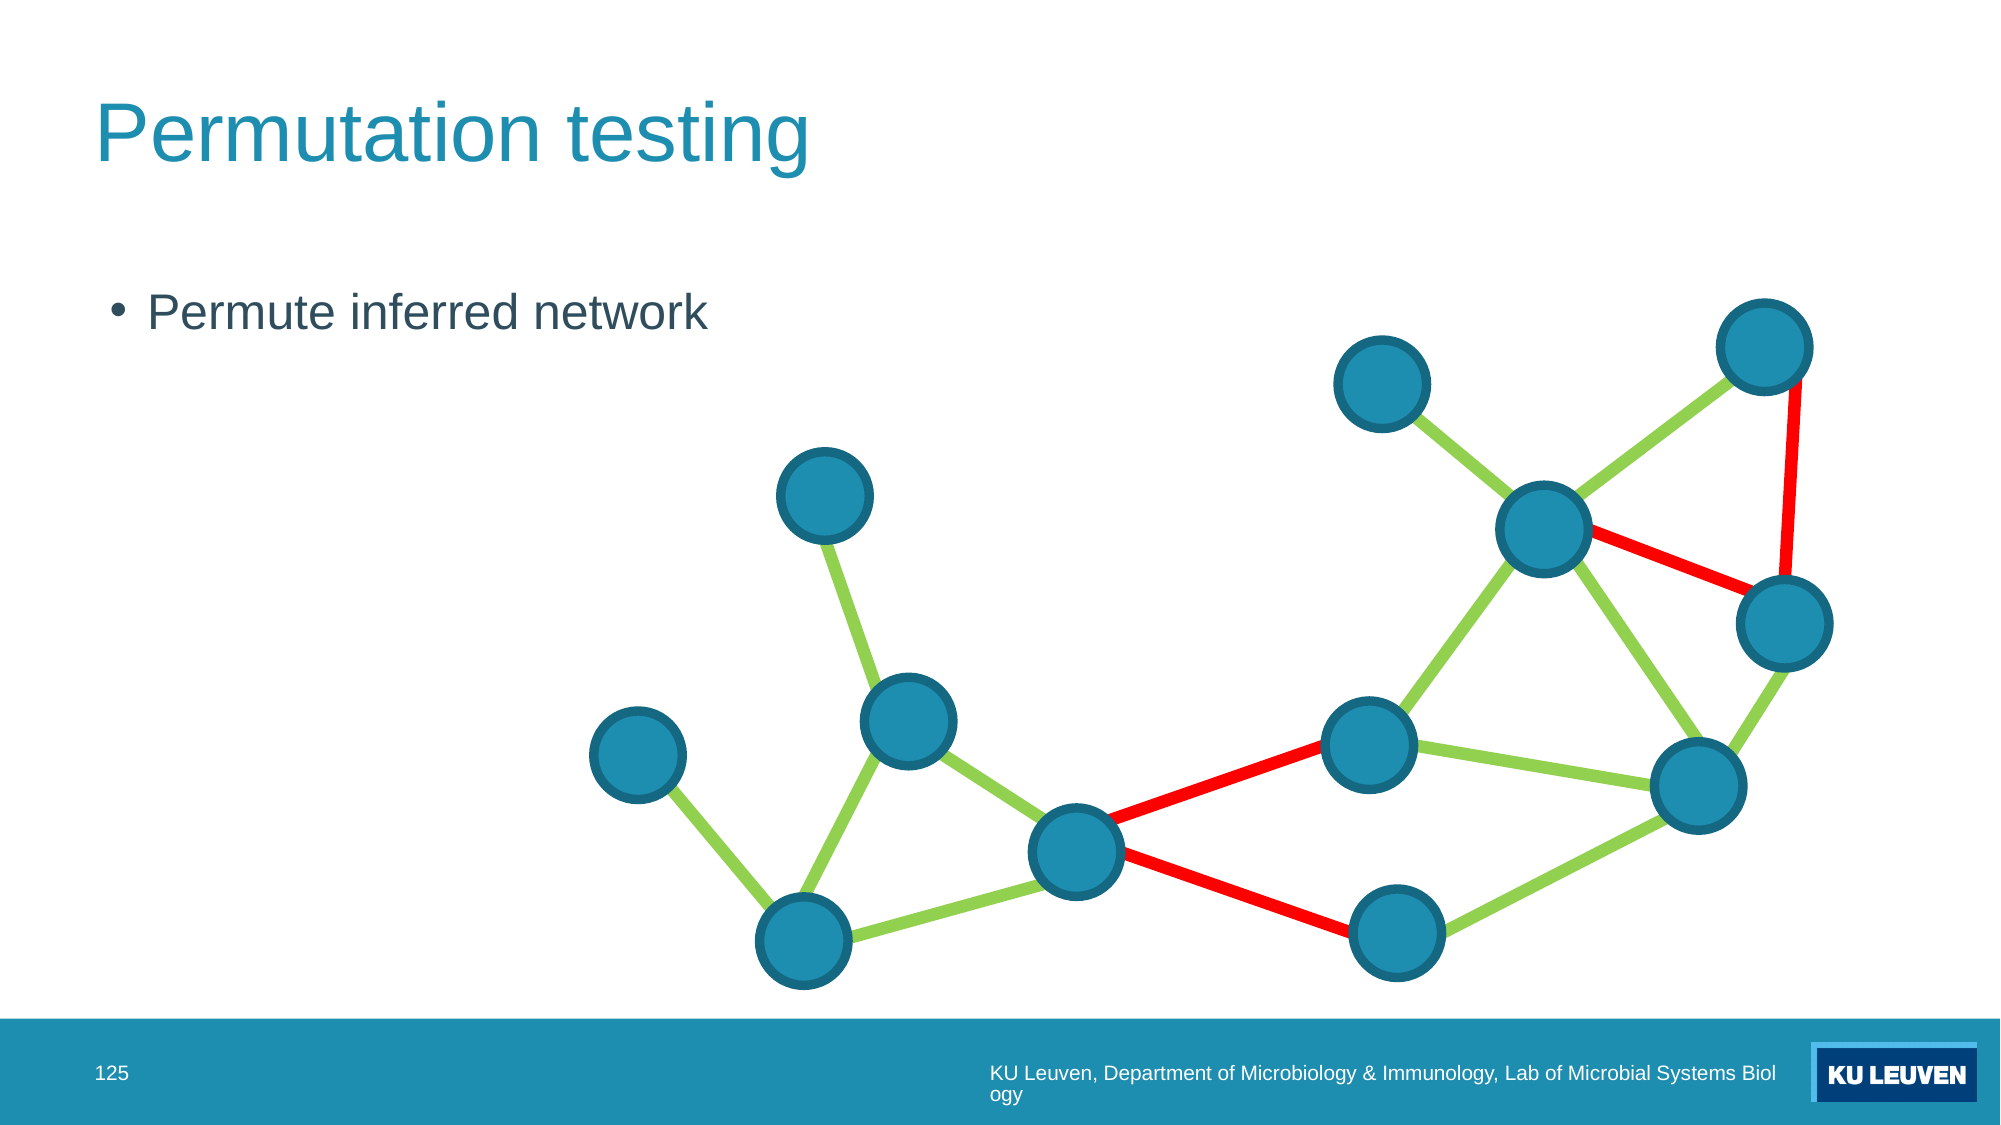

# Permutation testing
Permute inferred network

125
KU Leuven, Department of Microbiology & Immunology, Lab of Microbial Systems Biology